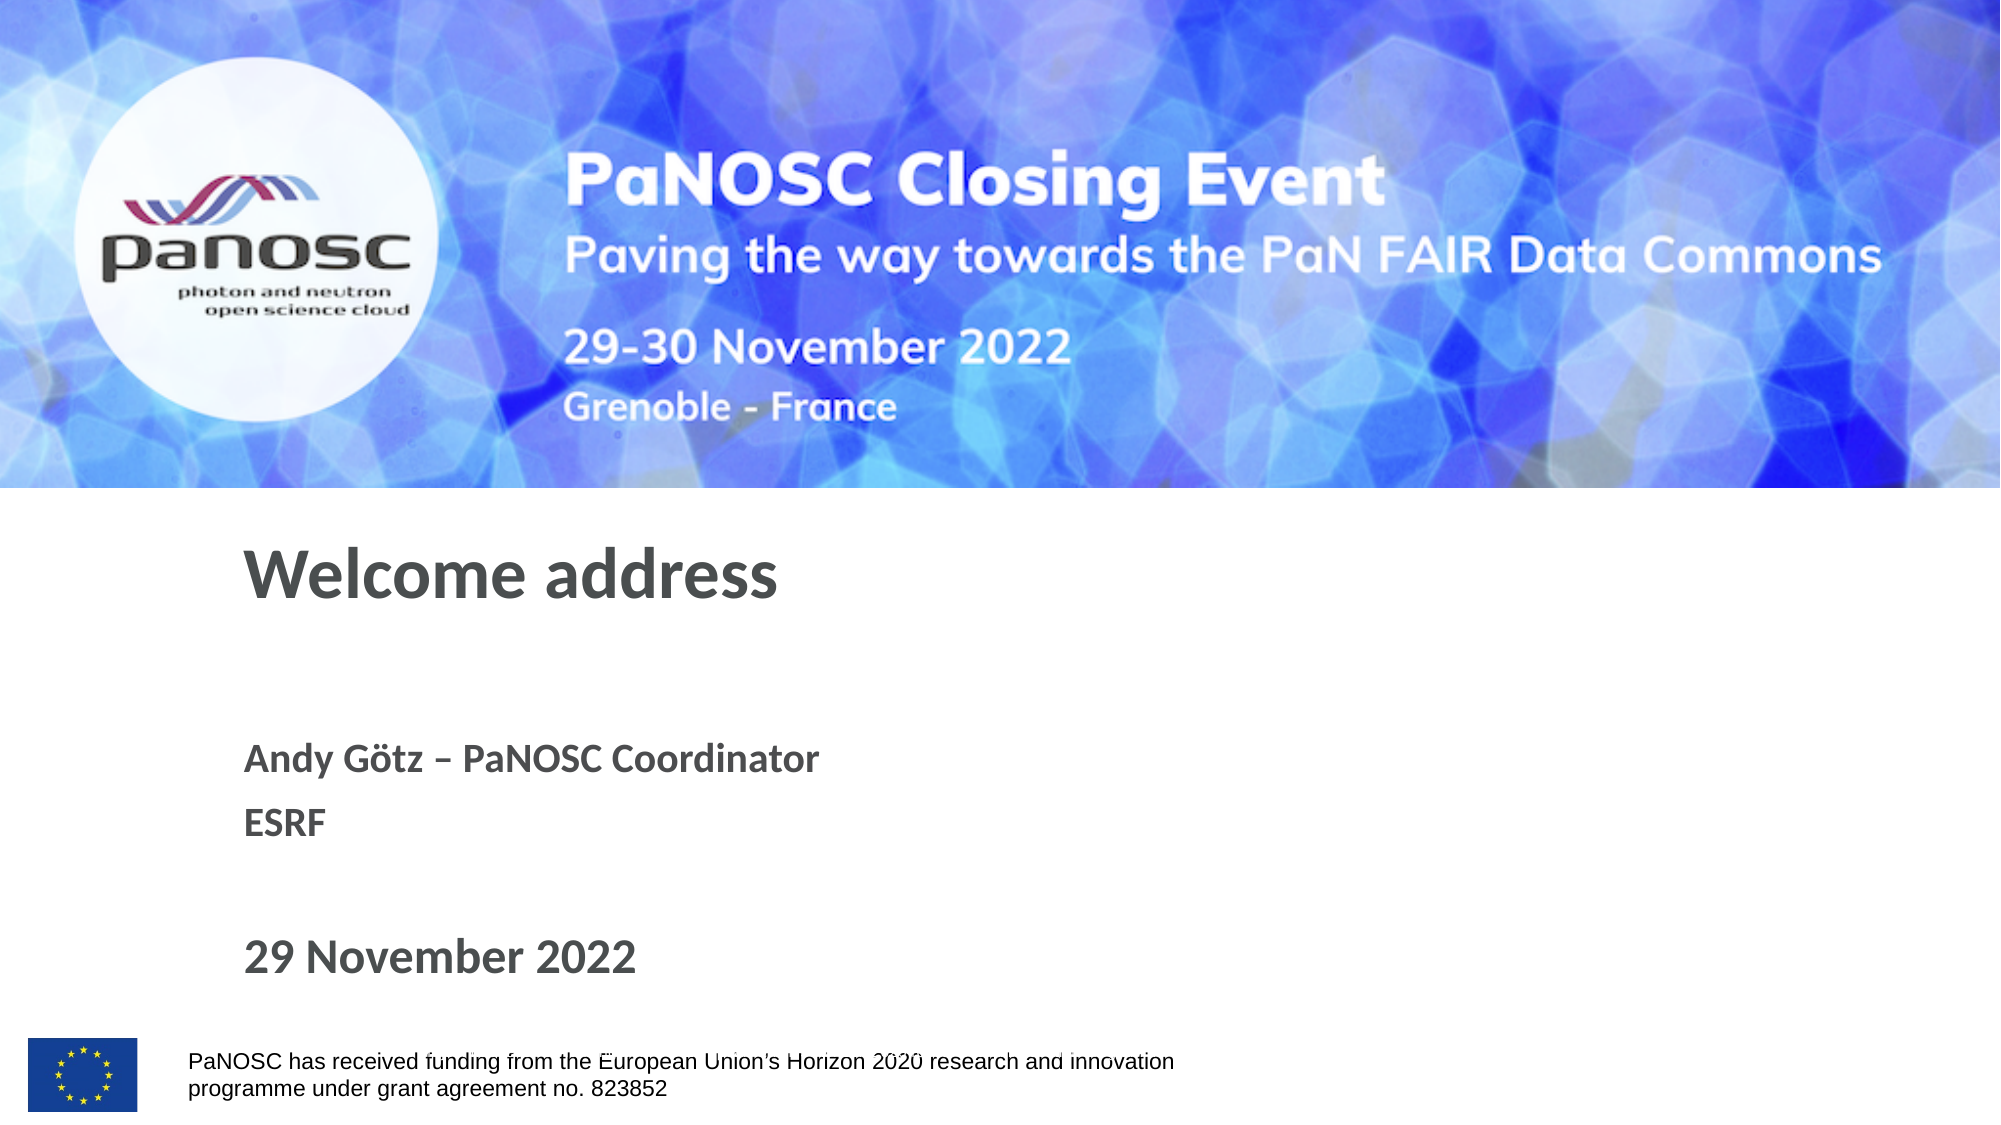

# Welcome address
Andy Götz – PaNOSC Coordinator
ESRF

29 November 2022
This project has received funding from the European Union’s Horizon 2020 research and innovation programme under grant agreement No. 823852